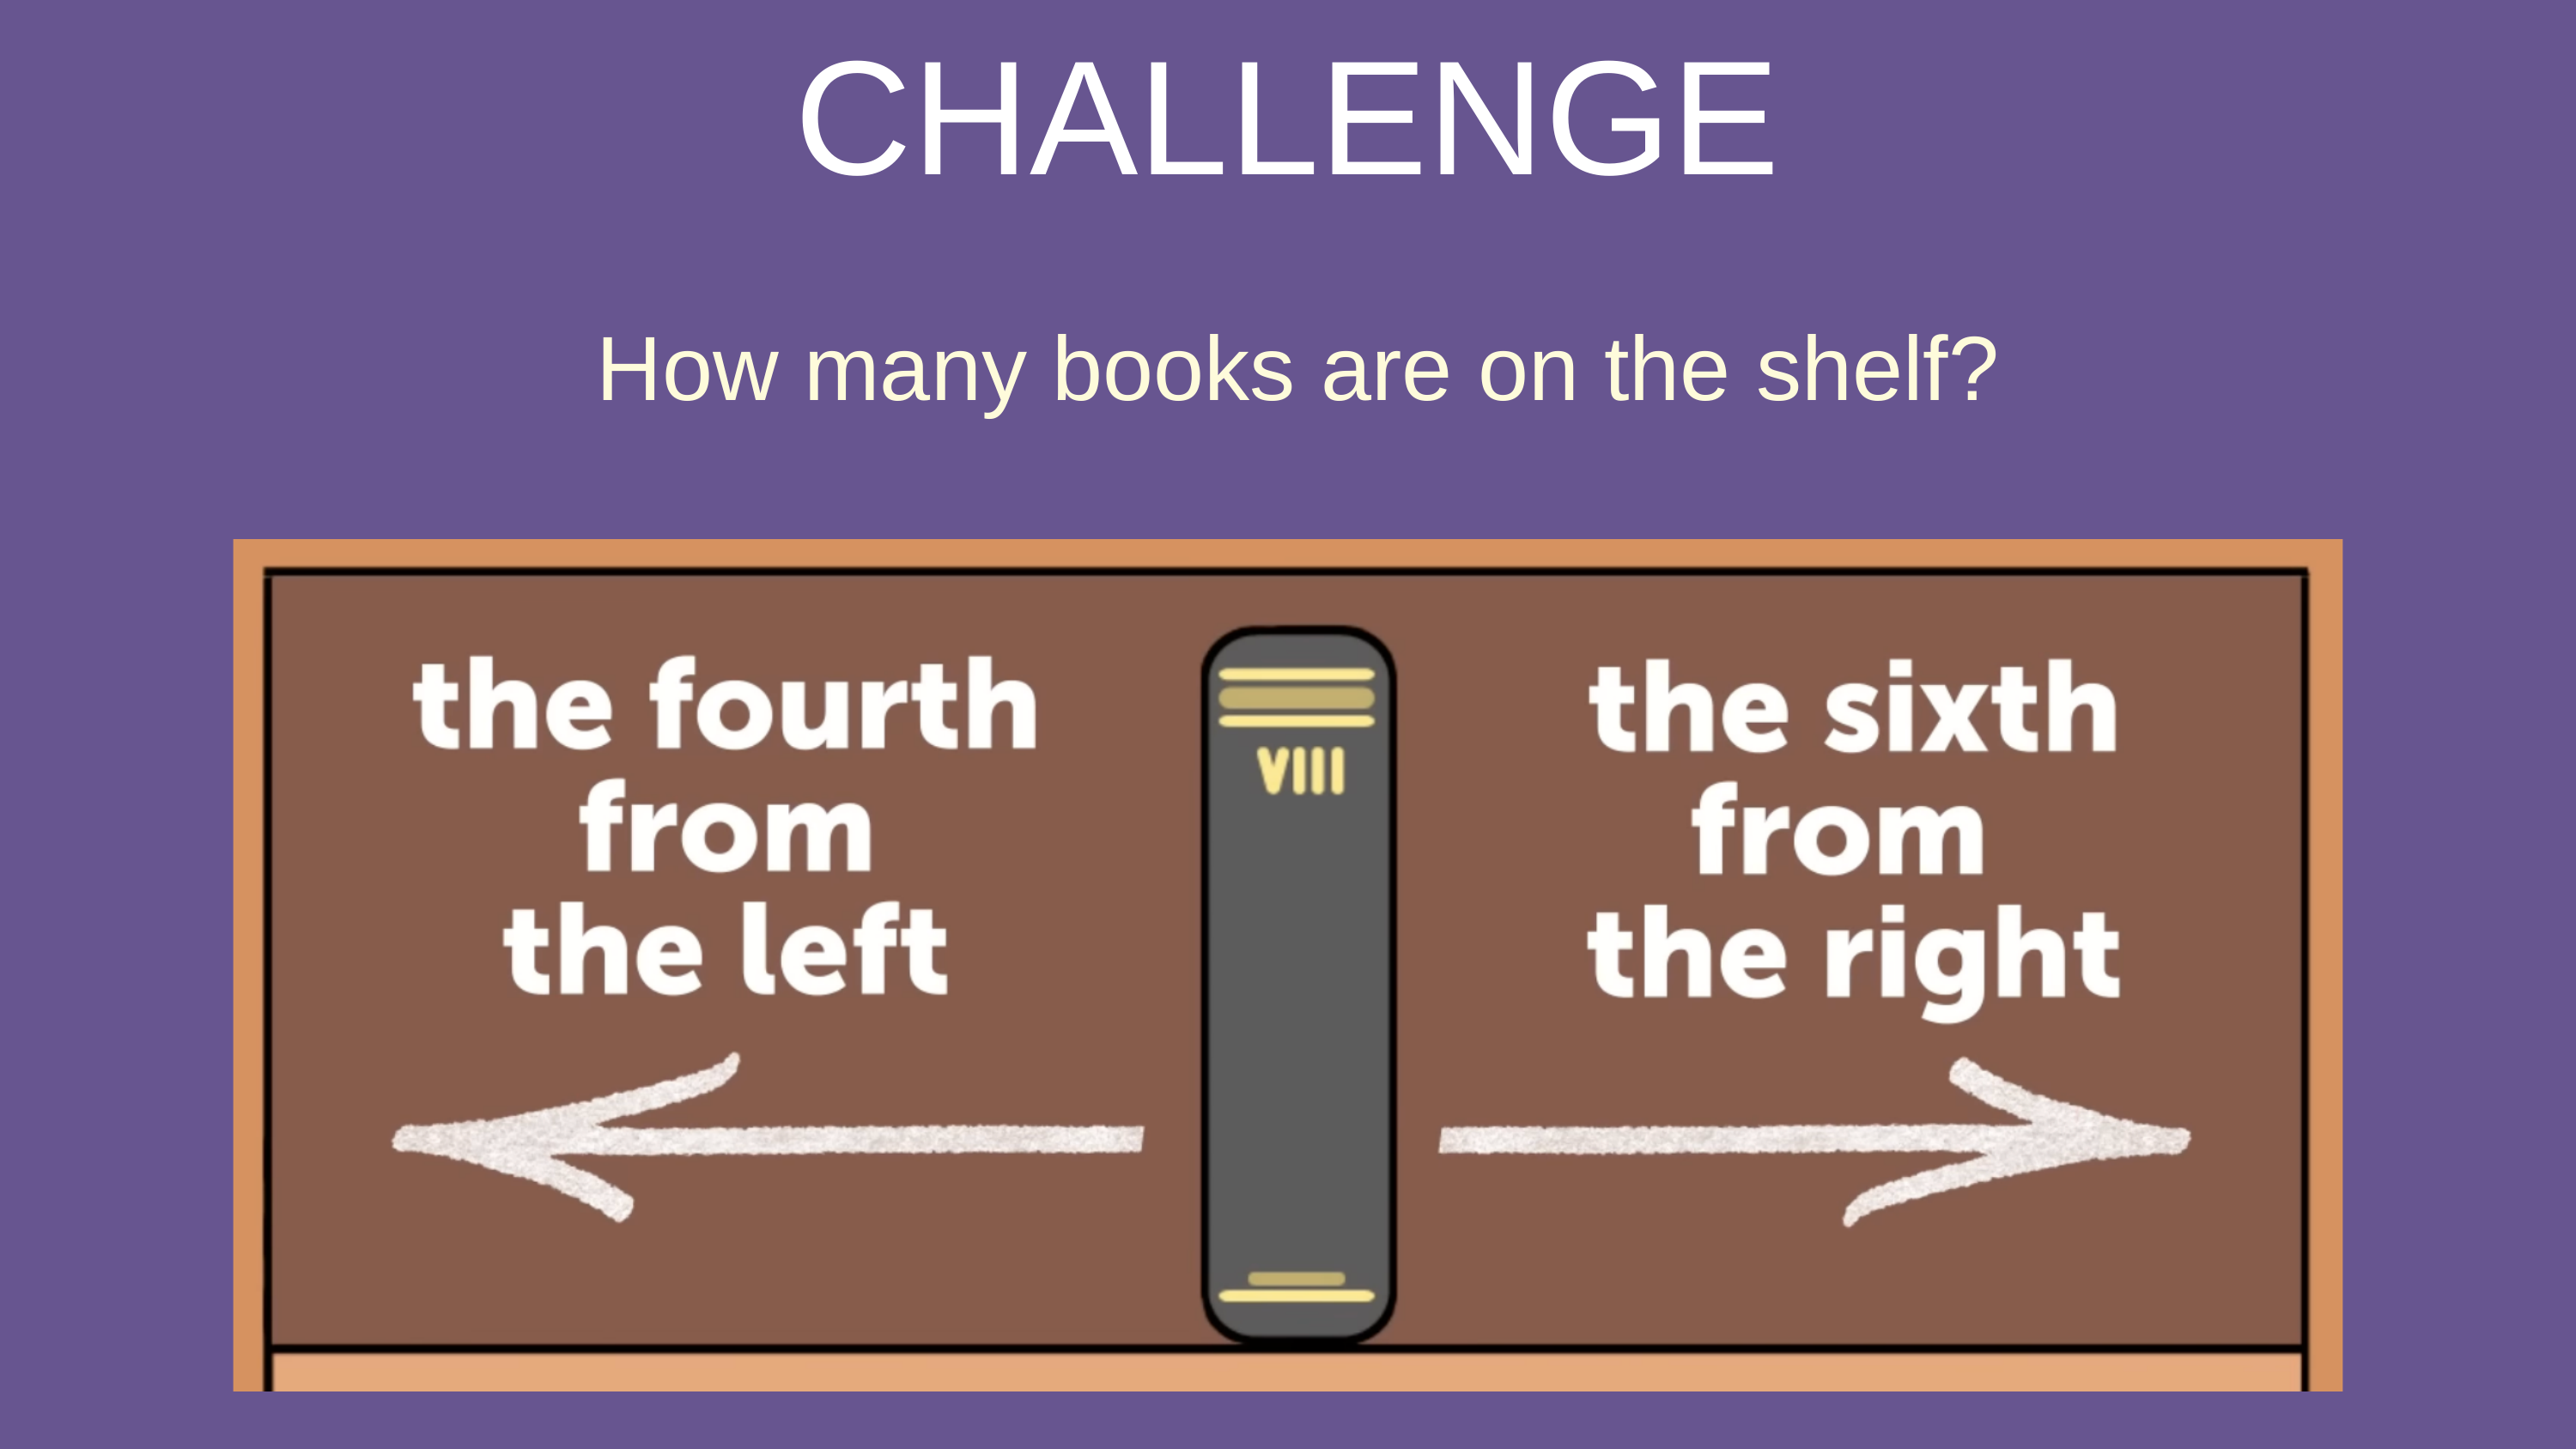

CHALLENGE
How many books are on the shelf?